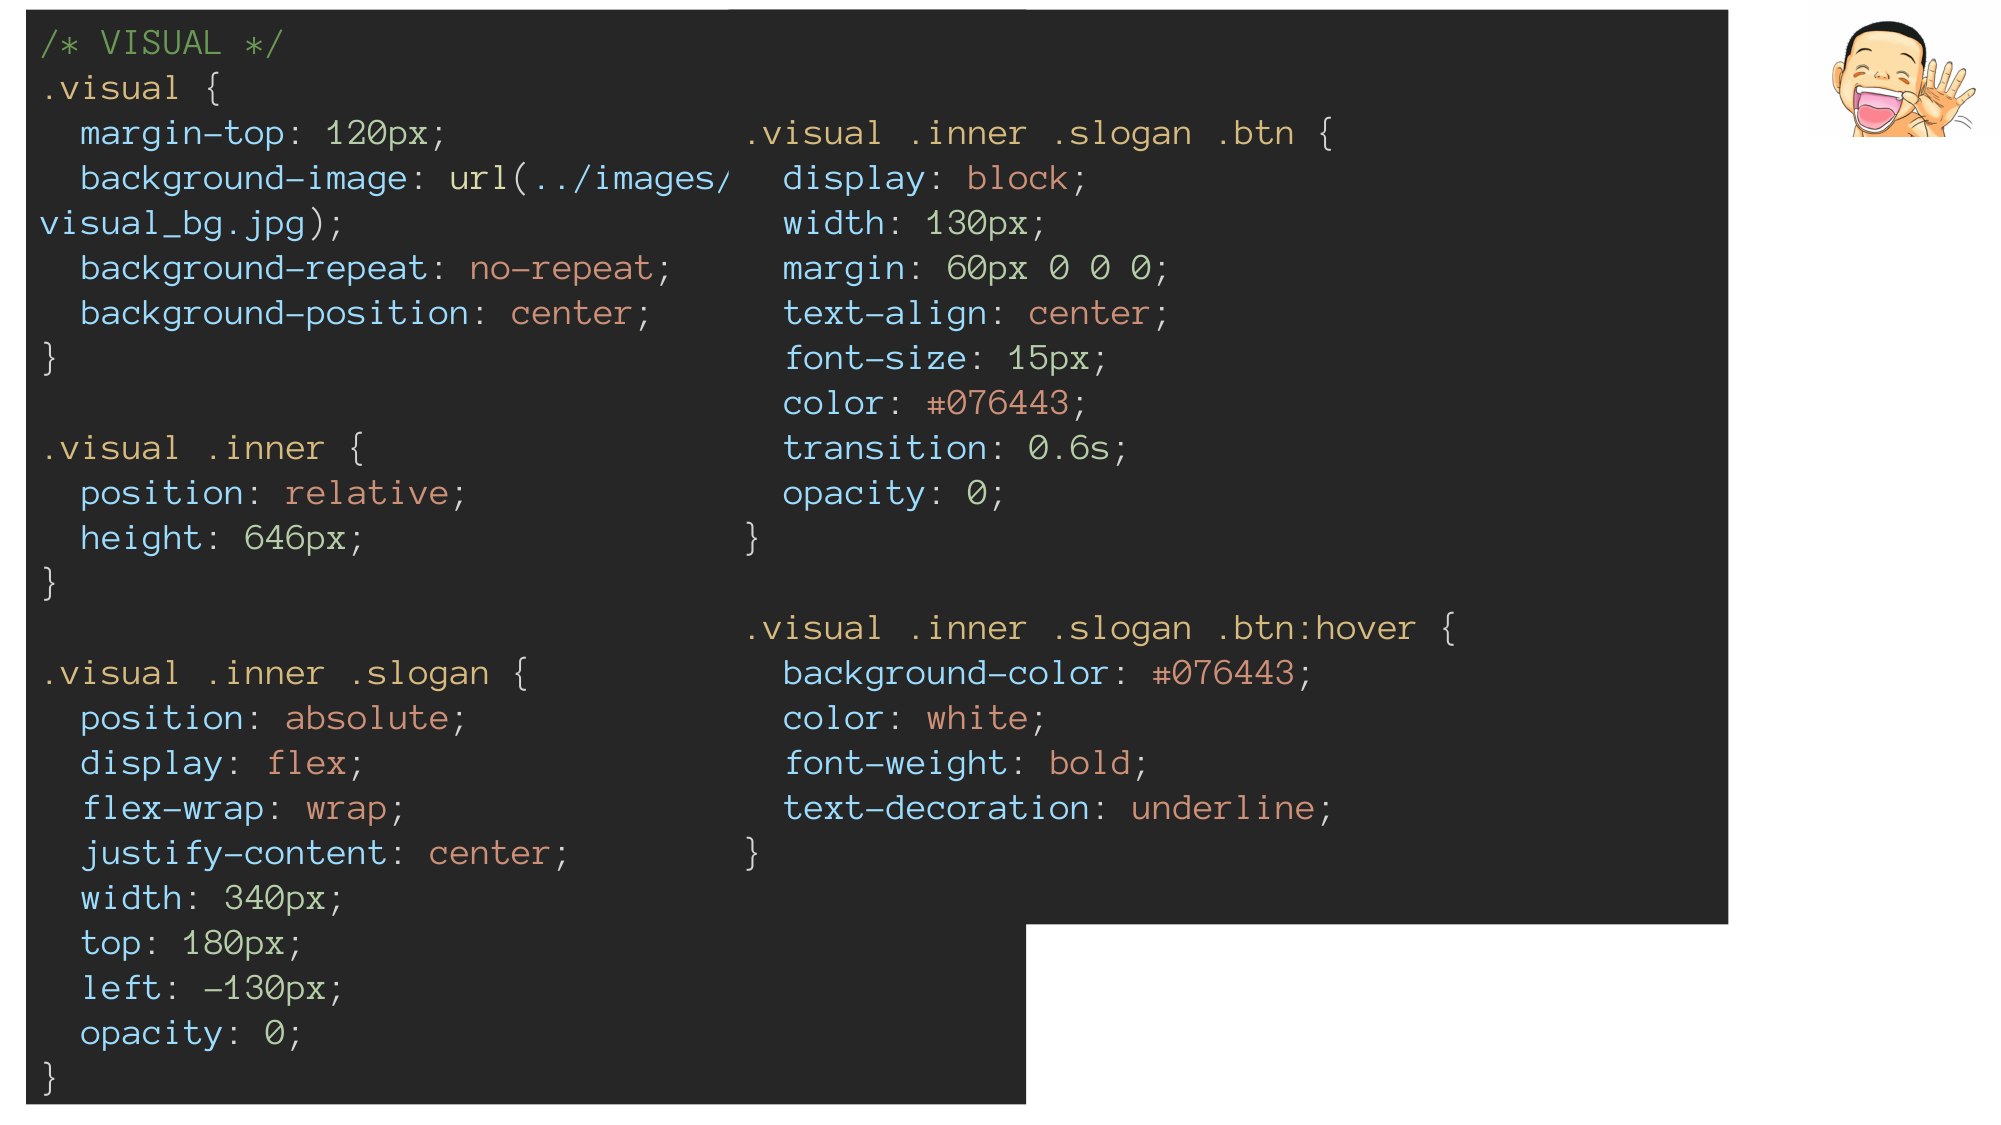

/* VISUAL */
.visual {
  margin-top: 120px;
  background-image: url(../images/visual_bg.jpg);
  background-repeat: no-repeat;
  background-position: center;
}
.visual .inner {
  position: relative;
  height: 646px;
}
.visual .inner .slogan {
  position: absolute;
  display: flex;
  flex-wrap: wrap;
  justify-content: center;
  width: 340px;
  top: 180px;
  left: -130px;
  opacity: 0;
}

.visual .inner .slogan .btn {
  display: block;
  width: 130px;
  margin: 60px 0 0 0;
  text-align: center;
  font-size: 15px;
  color: #076443;
  transition: 0.6s;
  opacity: 0;
}
.visual .inner .slogan .btn:hover {
  background-color: #076443;
  color: white;
  font-weight: bold;
  text-decoration: underline;
}